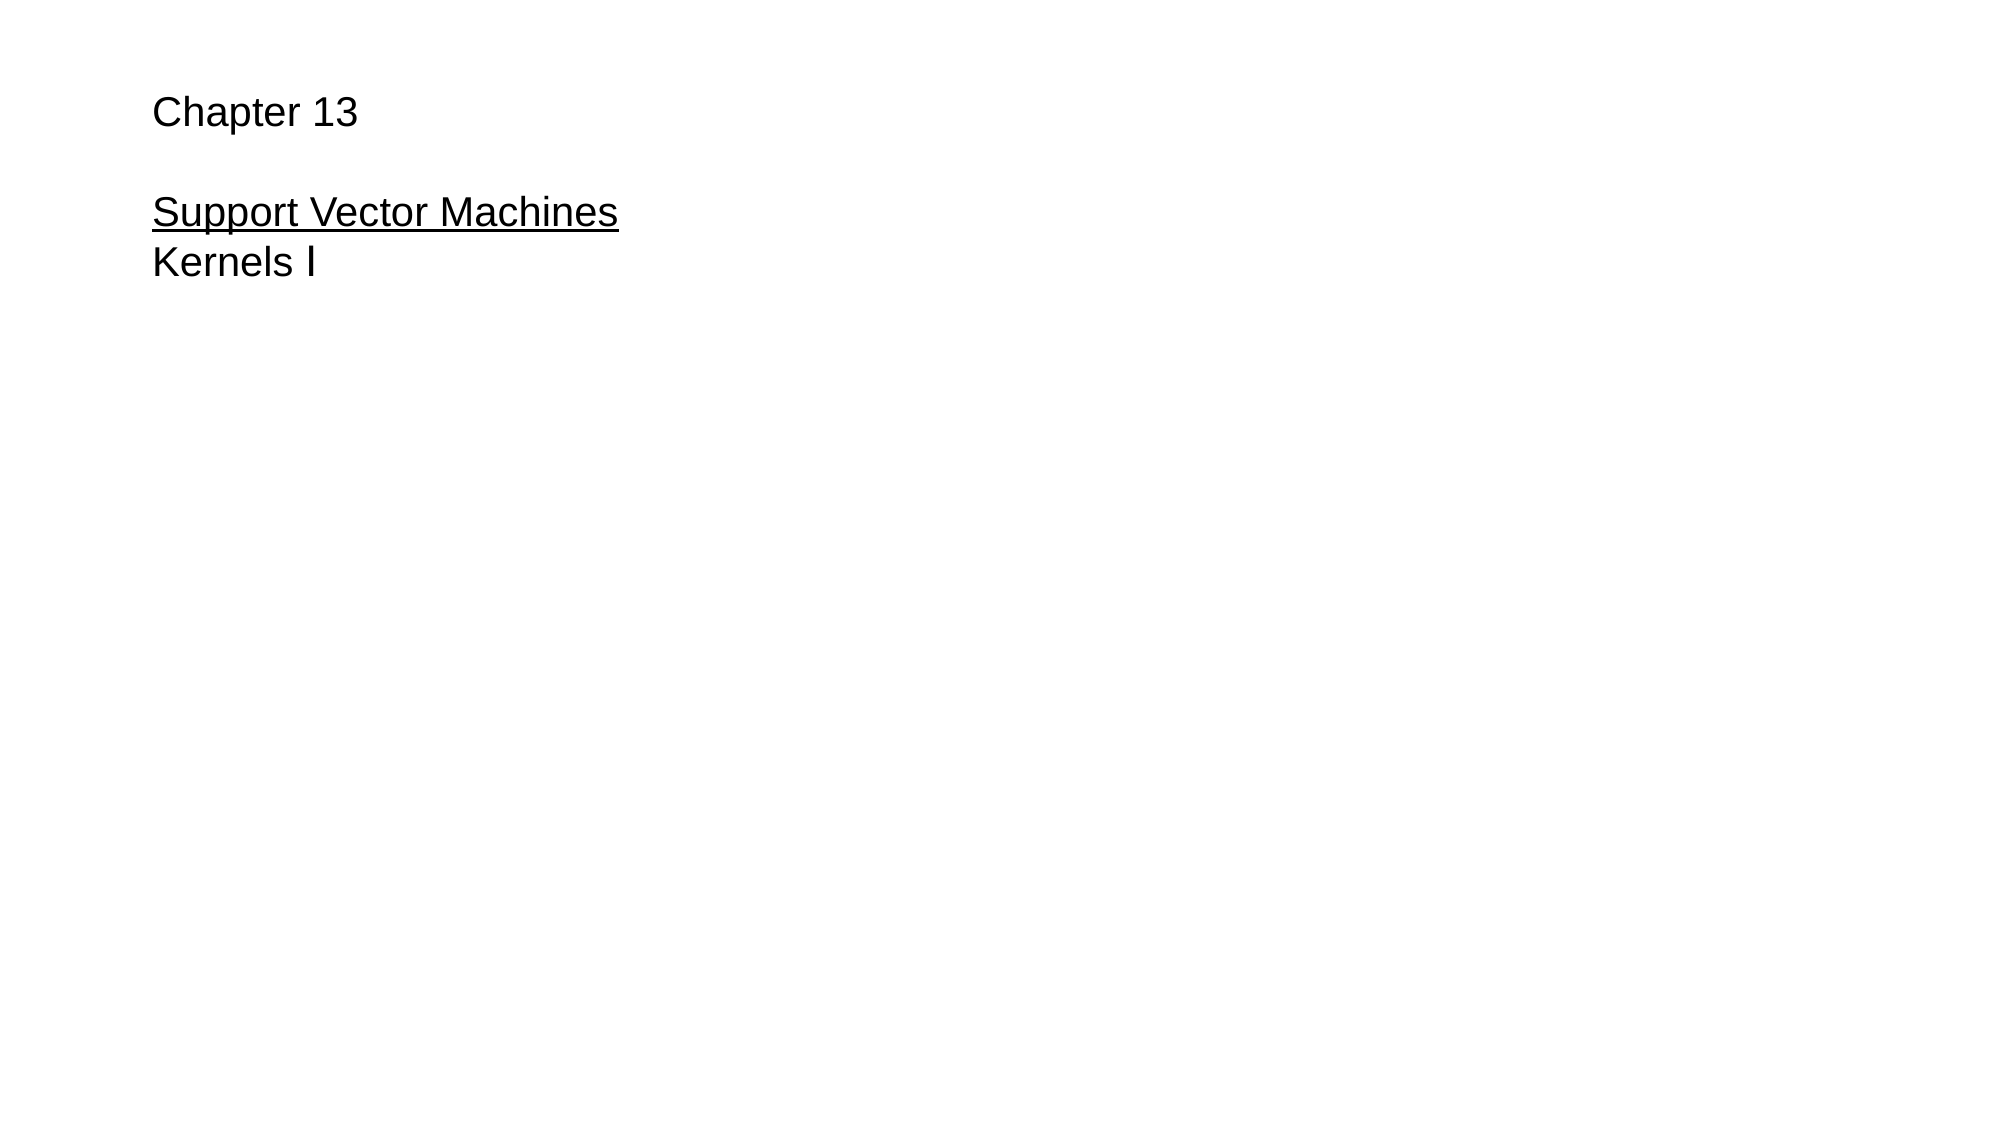

Chapter 13

Support Vector Machines
Kernels Ⅰ